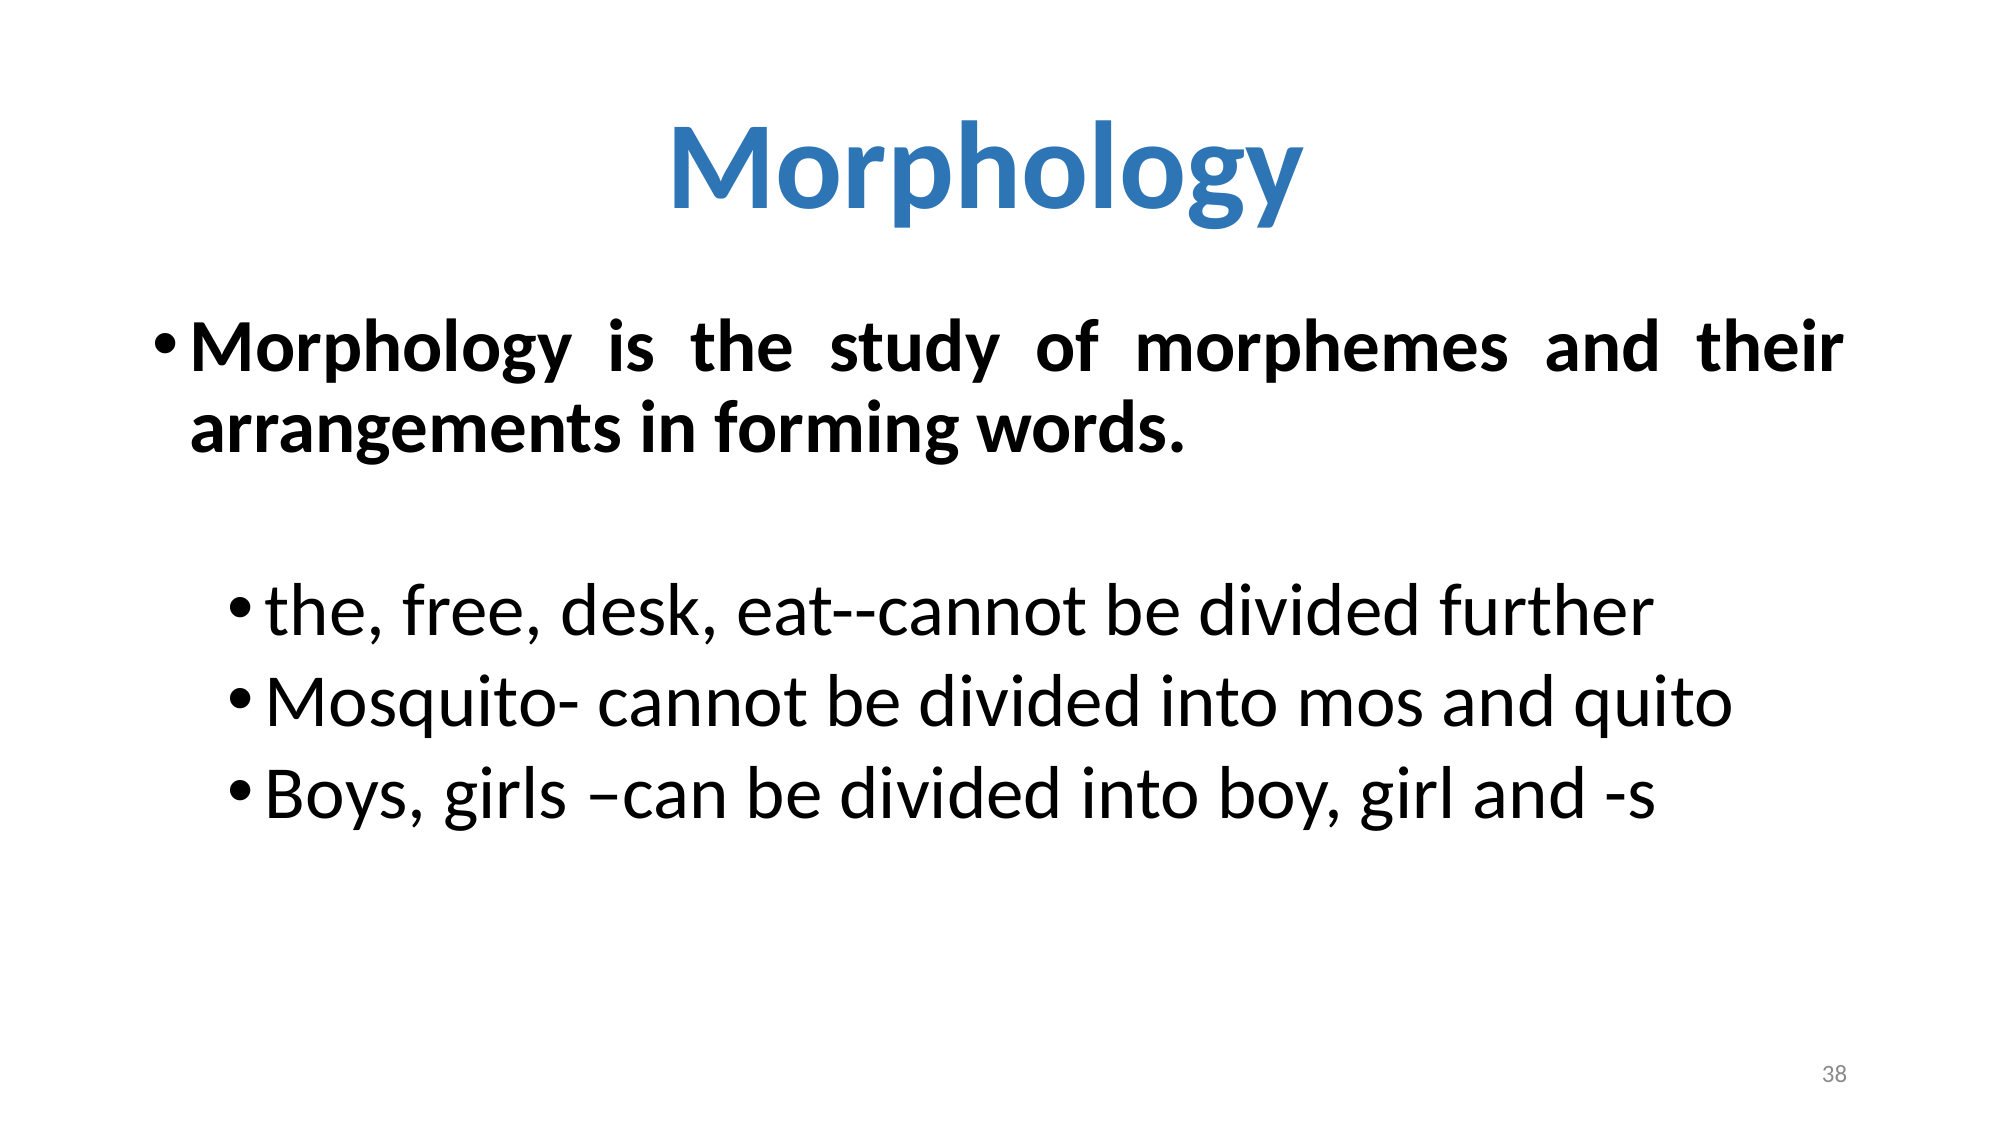

# Morphology
Morphology is the study of morphemes and their arrangements in forming words.

the, free, desk, eat--cannot be divided further
Mosquito- cannot be divided into mos and quito
Boys, girls –can be divided into boy, girl and -s

38